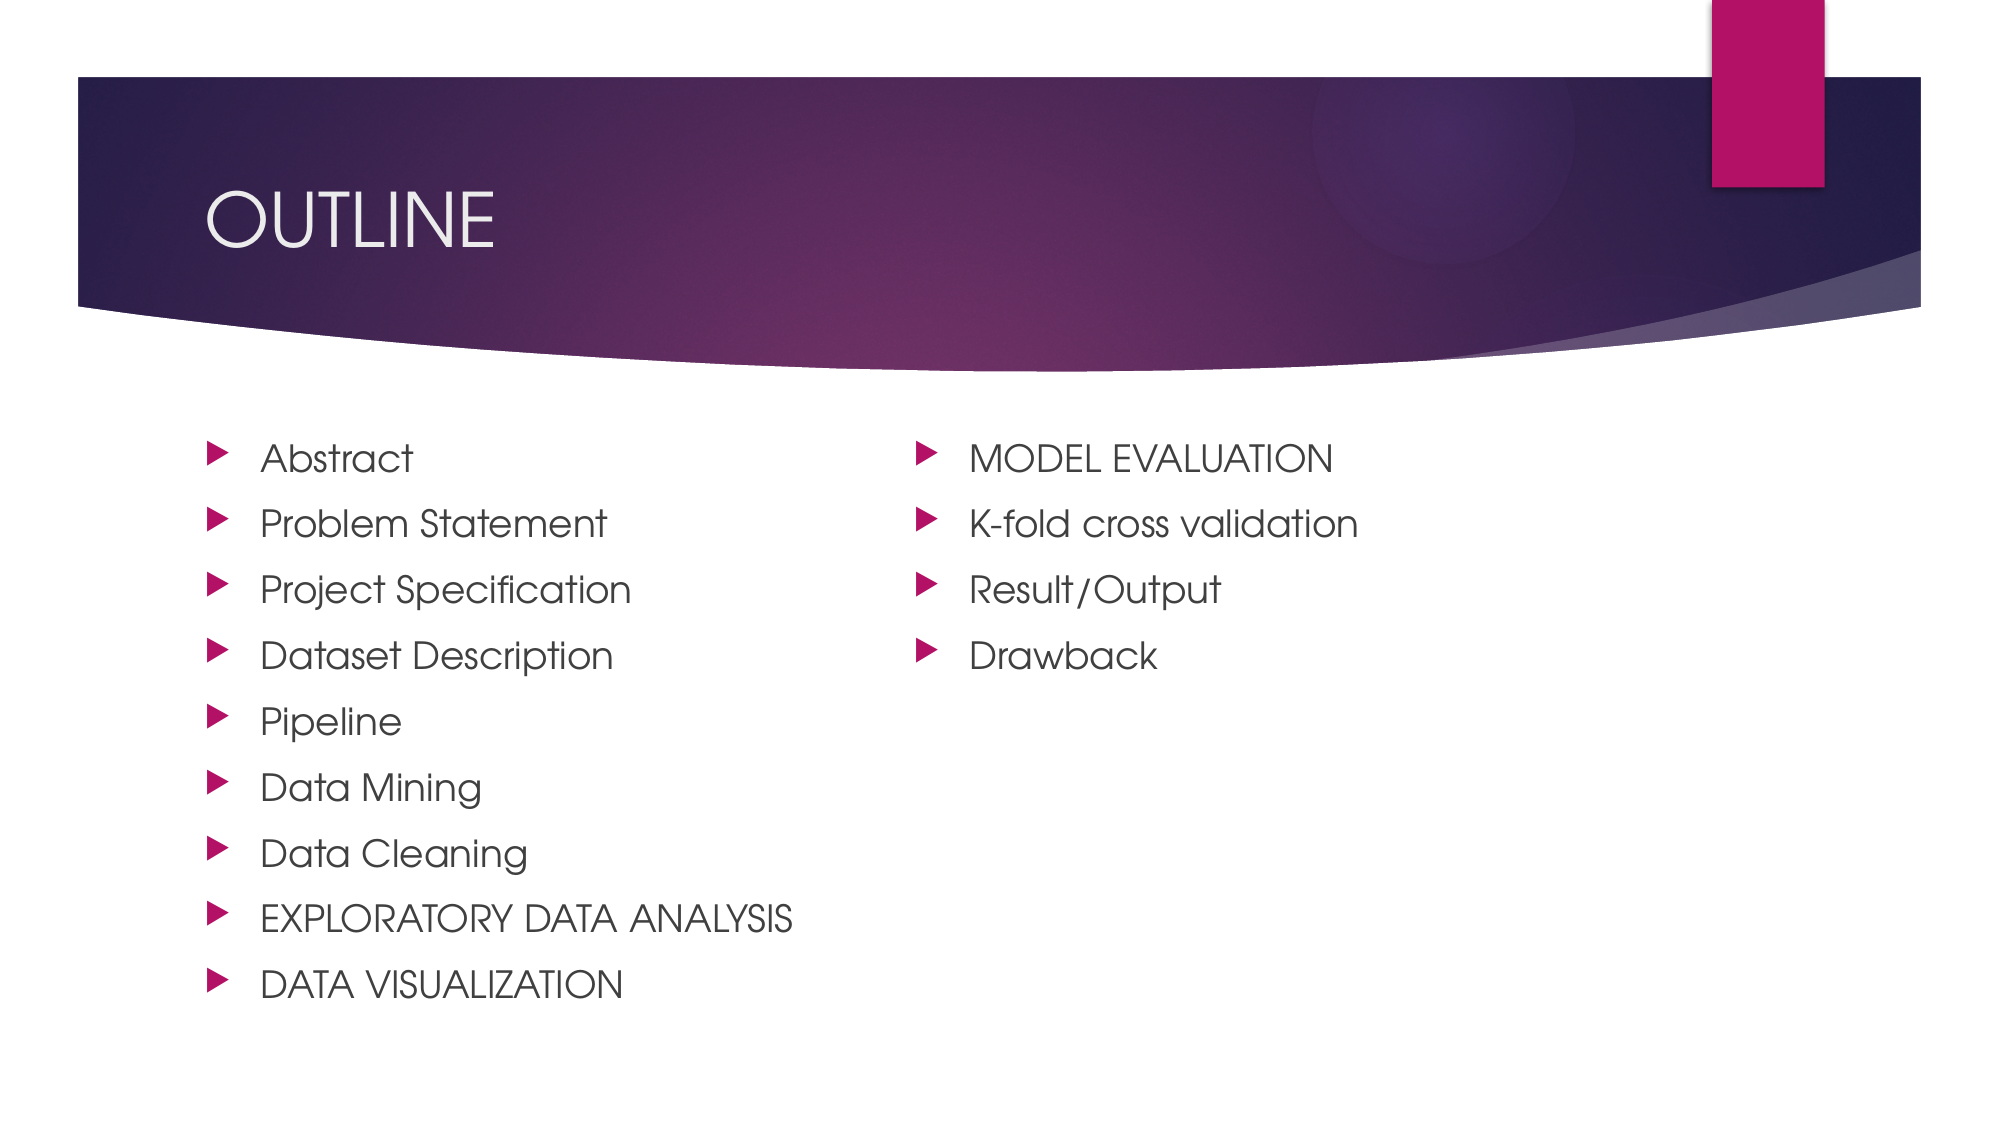

# OUTLINE
Abstract
Problem Statement
Project Specification
Dataset Description
Pipeline
Data Mining
Data Cleaning
EXPLORATORY DATA ANALYSIS
DATA VISUALIZATION
MODEL EVALUATION
K-fold cross validation
Result/Output
Drawback